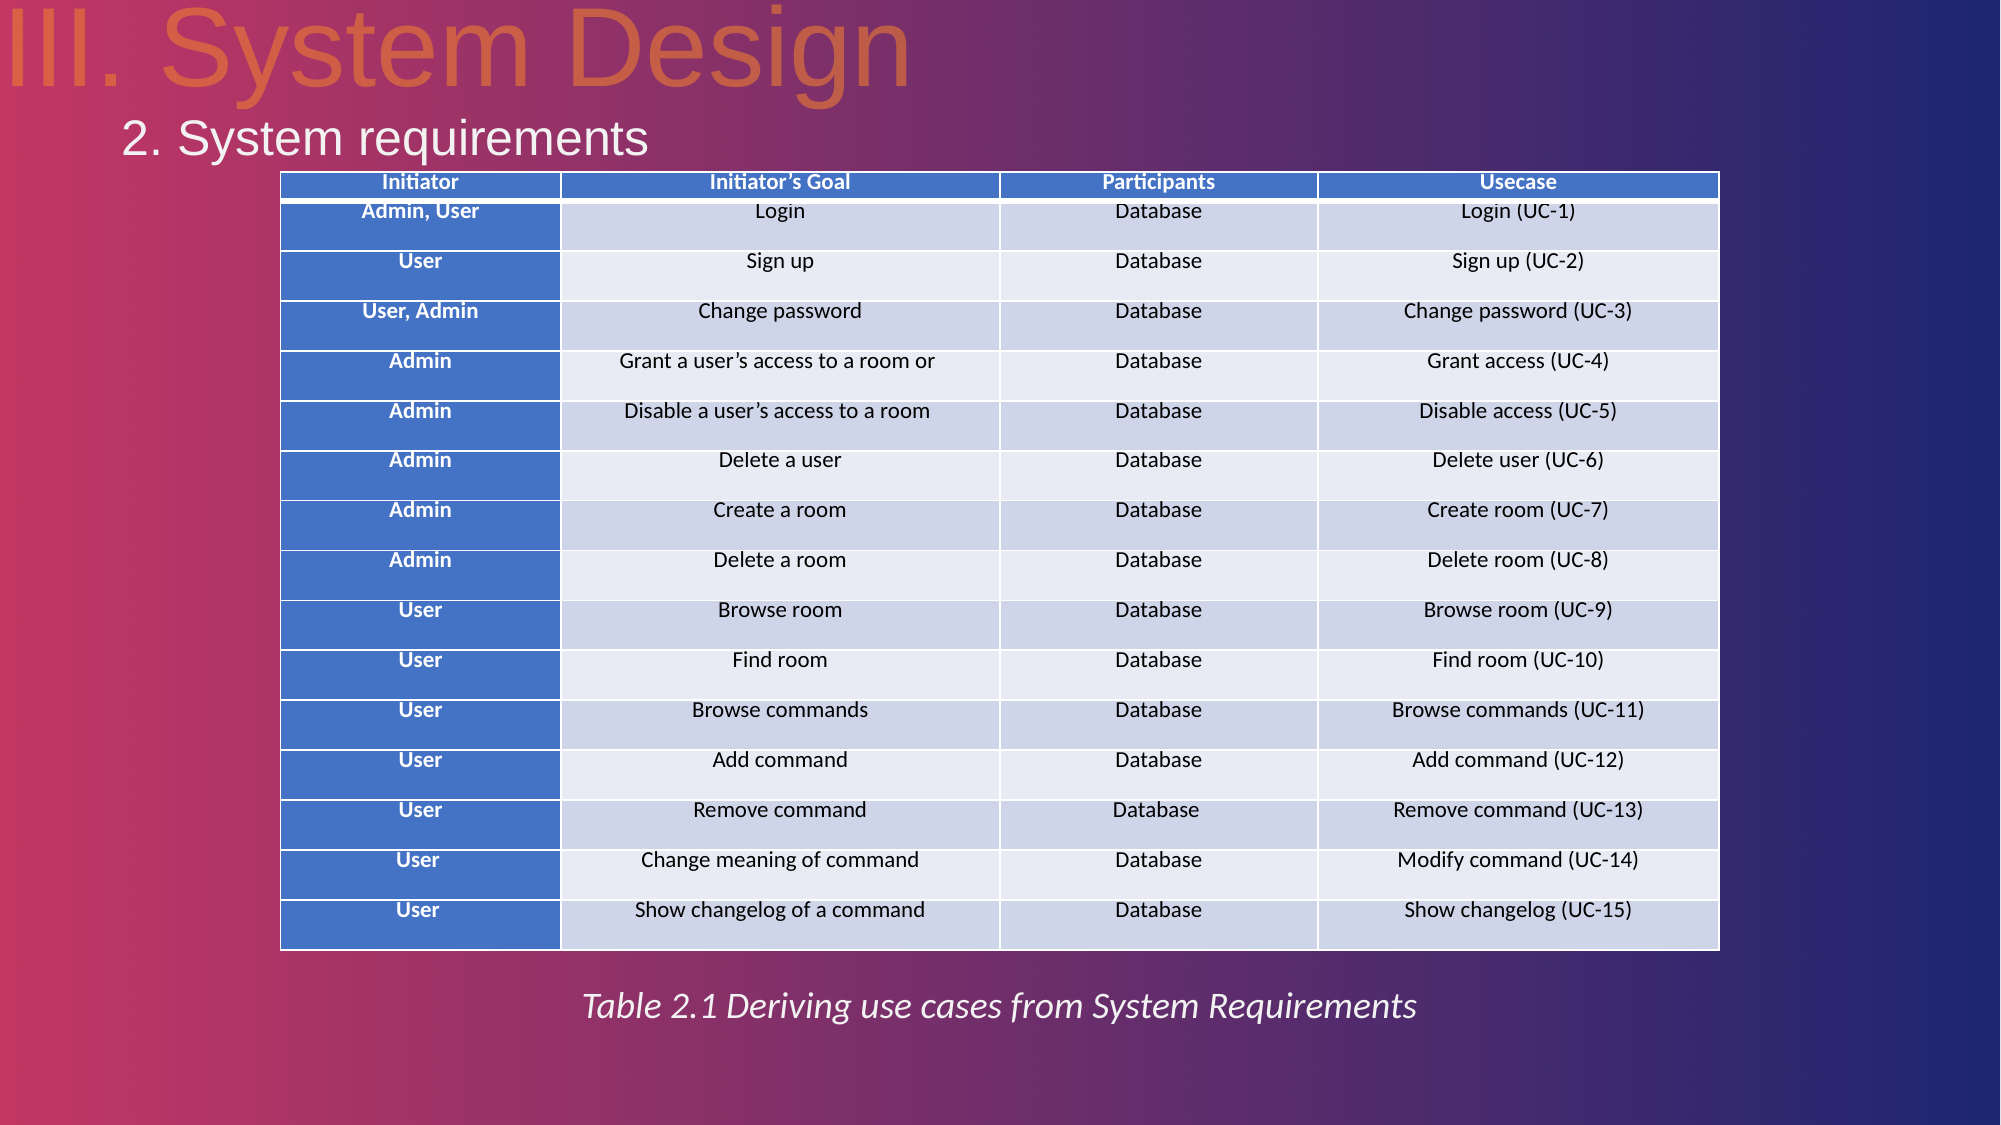

III. System Design
2. System requirements
| Initiator | Initiator’s Goal | Participants | Usecase |
| --- | --- | --- | --- |
| Admin, User | Login | Database | Login (UC-1) |
| User | Sign up | Database | Sign up (UC-2) |
| User, Admin | Change password | Database | Change password (UC-3) |
| Admin | Grant a user’s access to a room or | Database | Grant access (UC-4) |
| Admin | Disable a user’s access to a room | Database | Disable access (UC-5) |
| Admin | Delete a user | Database | Delete user (UC-6) |
| Admin | Create a room | Database | Create room (UC-7) |
| Admin | Delete a room | Database | Delete room (UC-8) |
| User | Browse room | Database | Browse room (UC-9) |
| User | Find room | Database | Find room (UC-10) |
| User | Browse commands | Database | Browse commands (UC-11) |
| User | Add command | Database | Add command (UC-12) |
| User | Remove command | Database | Remove command (UC-13) |
| User | Change meaning of command | Database | Modify command (UC-14) |
| User | Show changelog of a command | Database | Show changelog (UC-15) |
Table 2.1 Deriving use cases from System Requirements